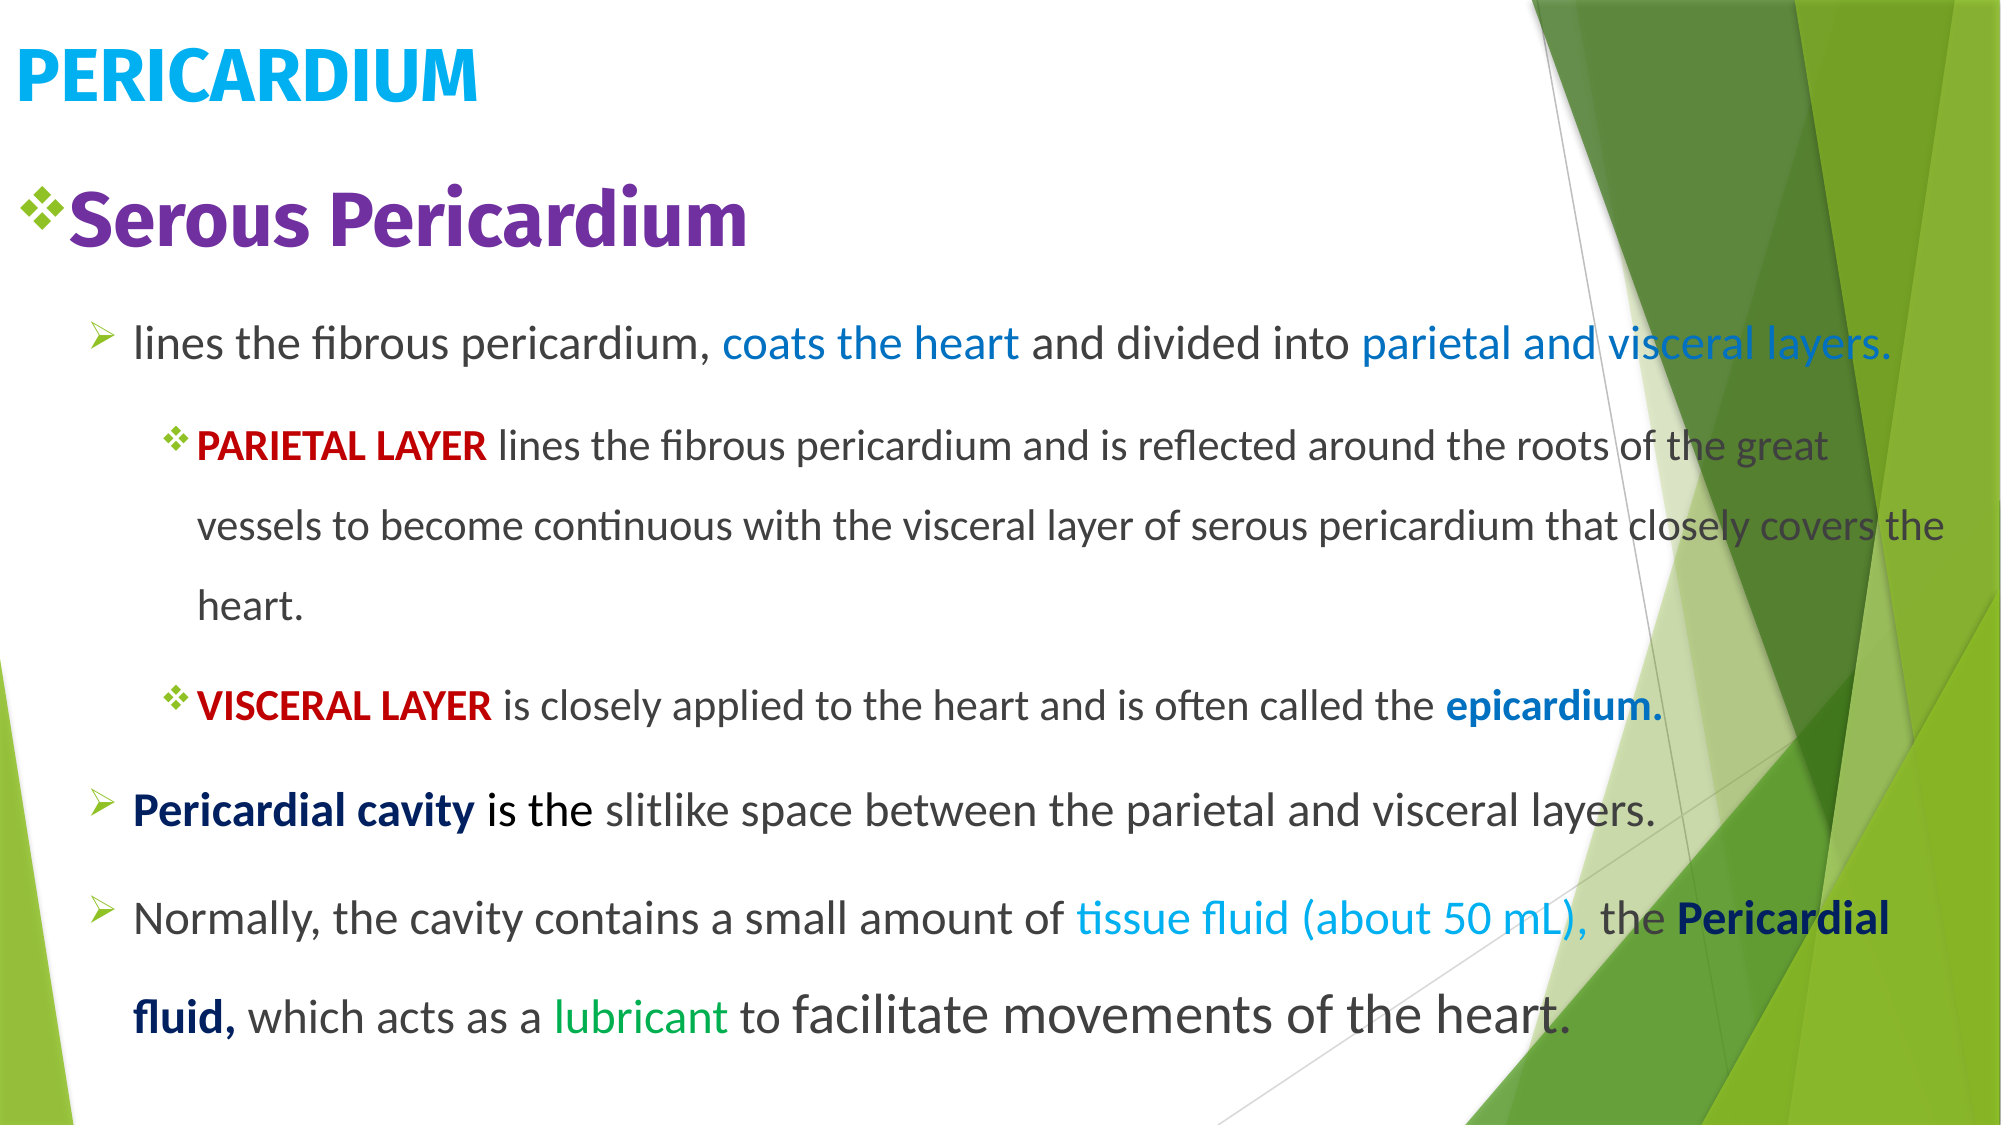

# PERICARDIUM
Serous Pericardium
lines the fibrous pericardium, coats the heart and divided into parietal and visceral layers.
PARIETAL LAYER lines the fibrous pericardium and is reflected around the roots of the great vessels to become continuous with the visceral layer of serous pericardium that closely covers the heart.
VISCERAL LAYER is closely applied to the heart and is often called the epicardium.
Pericardial cavity is the slitlike space between the parietal and visceral layers.
Normally, the cavity contains a small amount of tissue fluid (about 50 mL), the Pericardial fluid, which acts as a lubricant to facilitate movements of the heart.